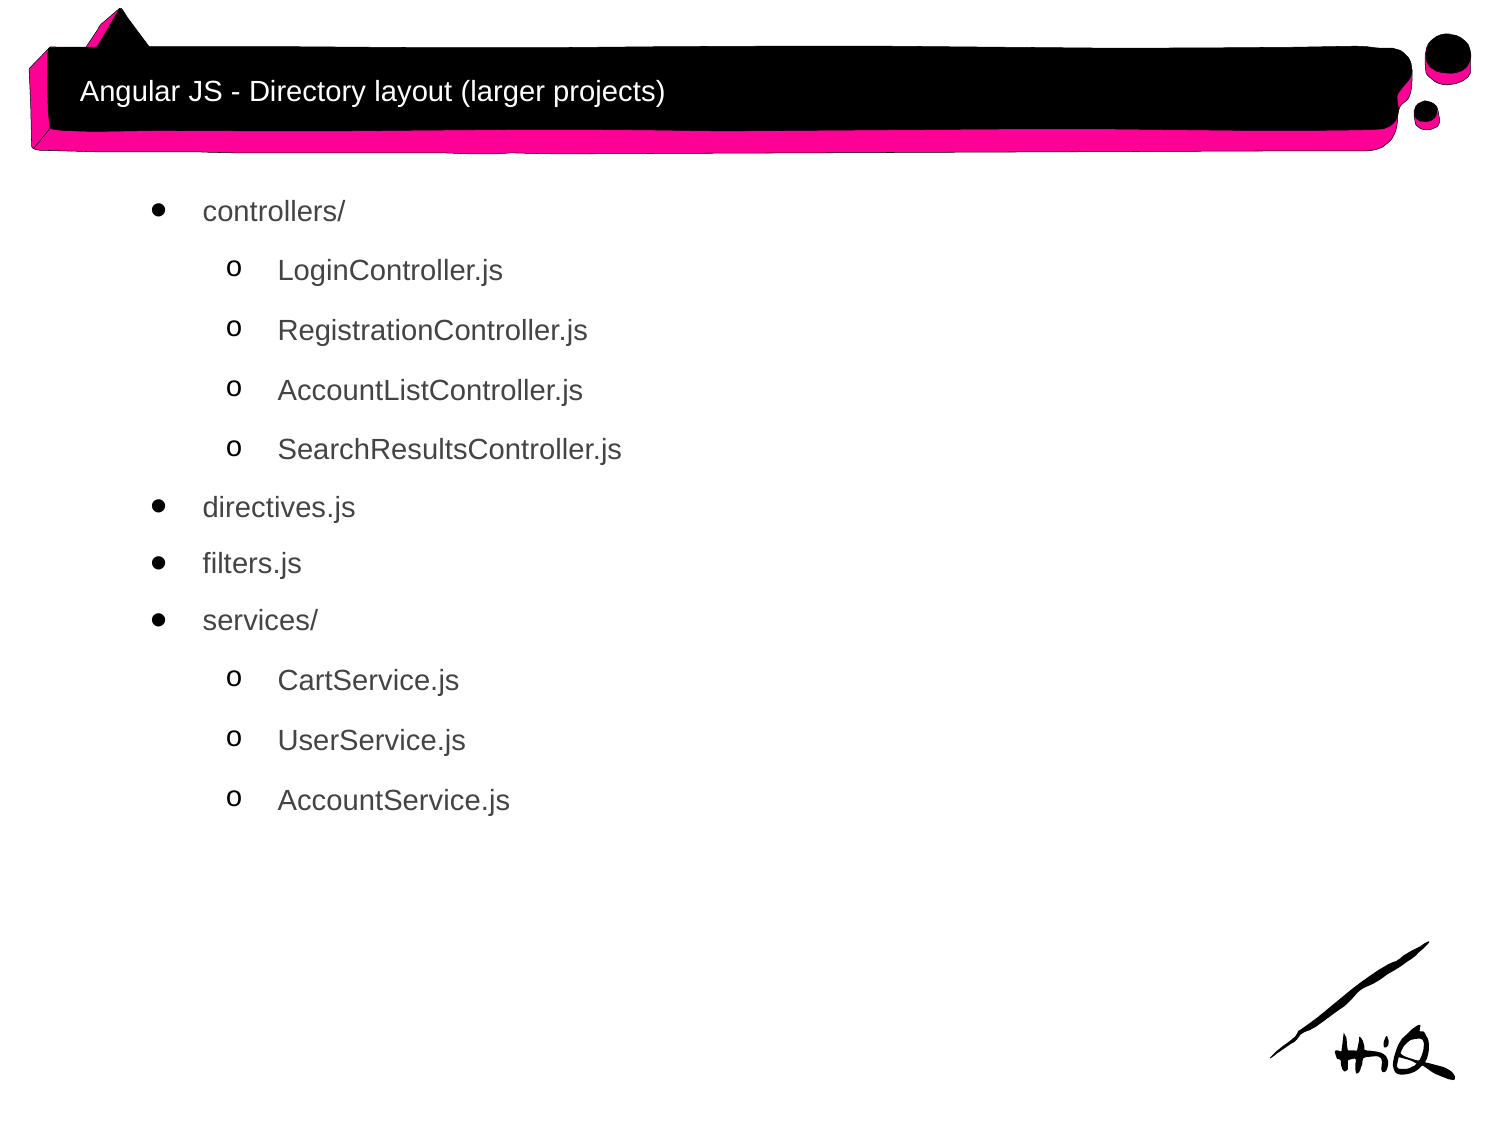

# Angular JS - Directory layout (larger projects)
controllers/
LoginController.js
RegistrationController.js
AccountListController.js
SearchResultsController.js
directives.js
filters.js
services/
CartService.js
UserService.js
AccountService.js